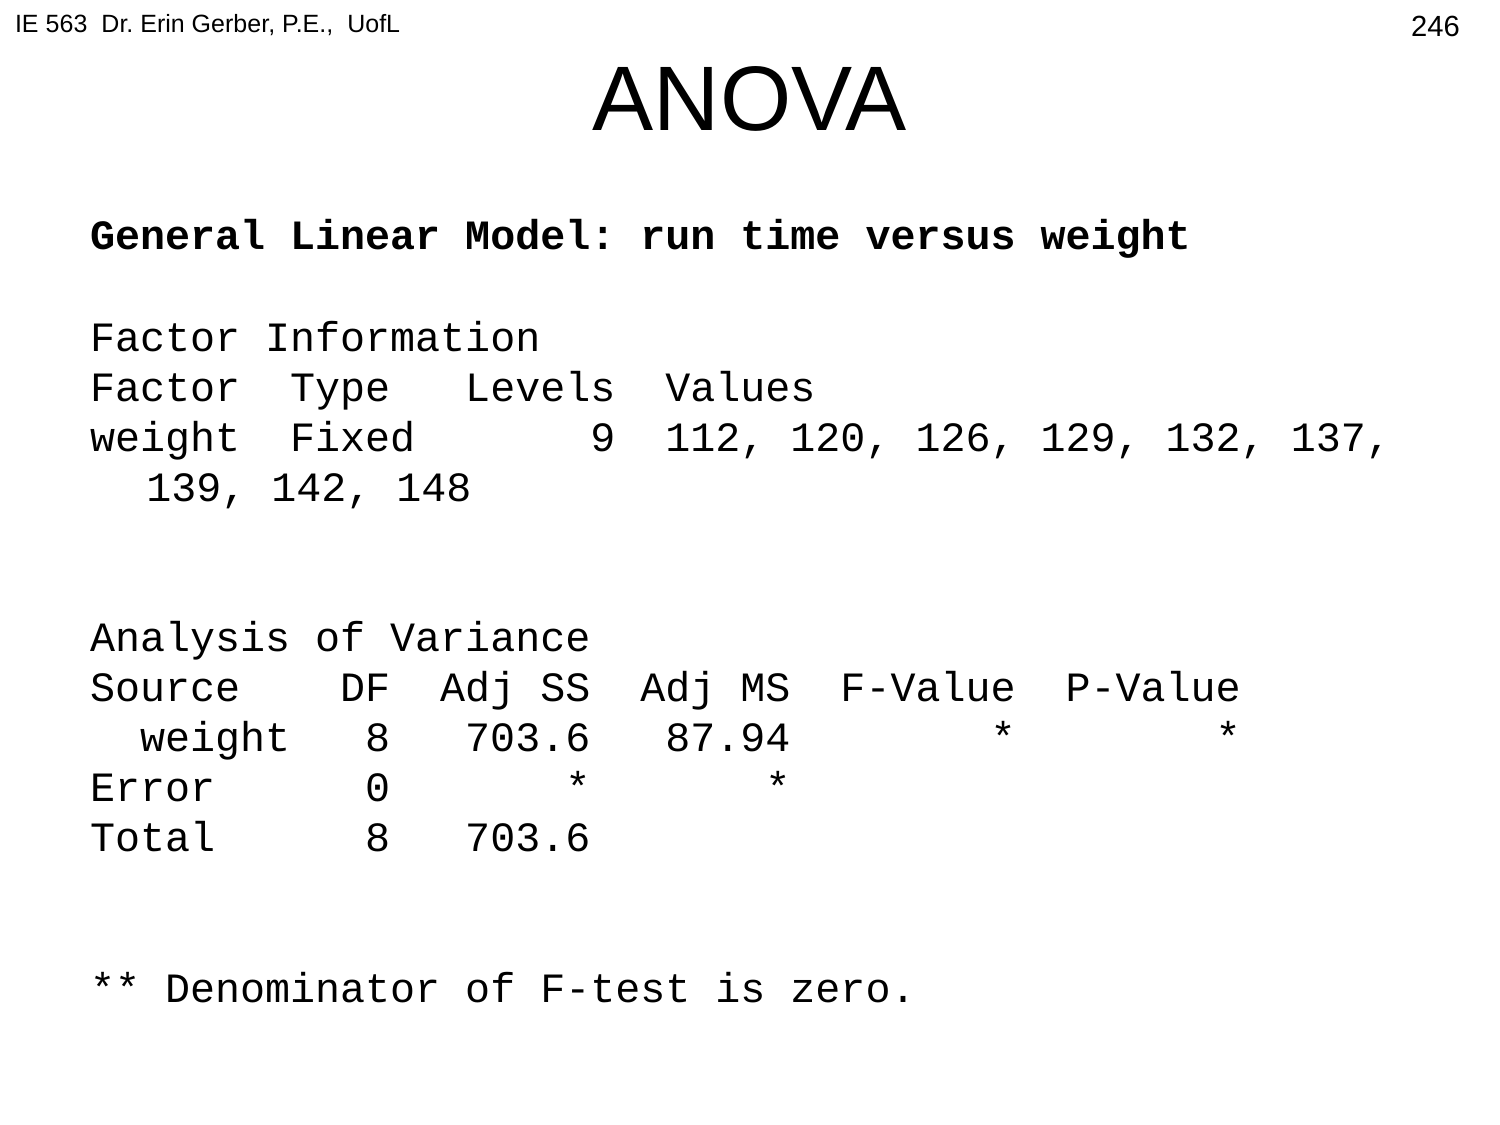

IE 563  Dr. Erin Gerber, P.E.,  UofL
# ANOVA
246
General Linear Model: run time versus weight

Factor Information
Factor  Type   Levels  Values
weight  Fixed       9  112, 120, 126, 129, 132, 137, 139, 142, 148

Analysis of Variance
Source    DF  Adj SS  Adj MS  F-Value  P-Value
  weight   8   703.6   87.94        *        *
Error      0       *       *
Total      8   703.6

** Denominator of F-test is zero.